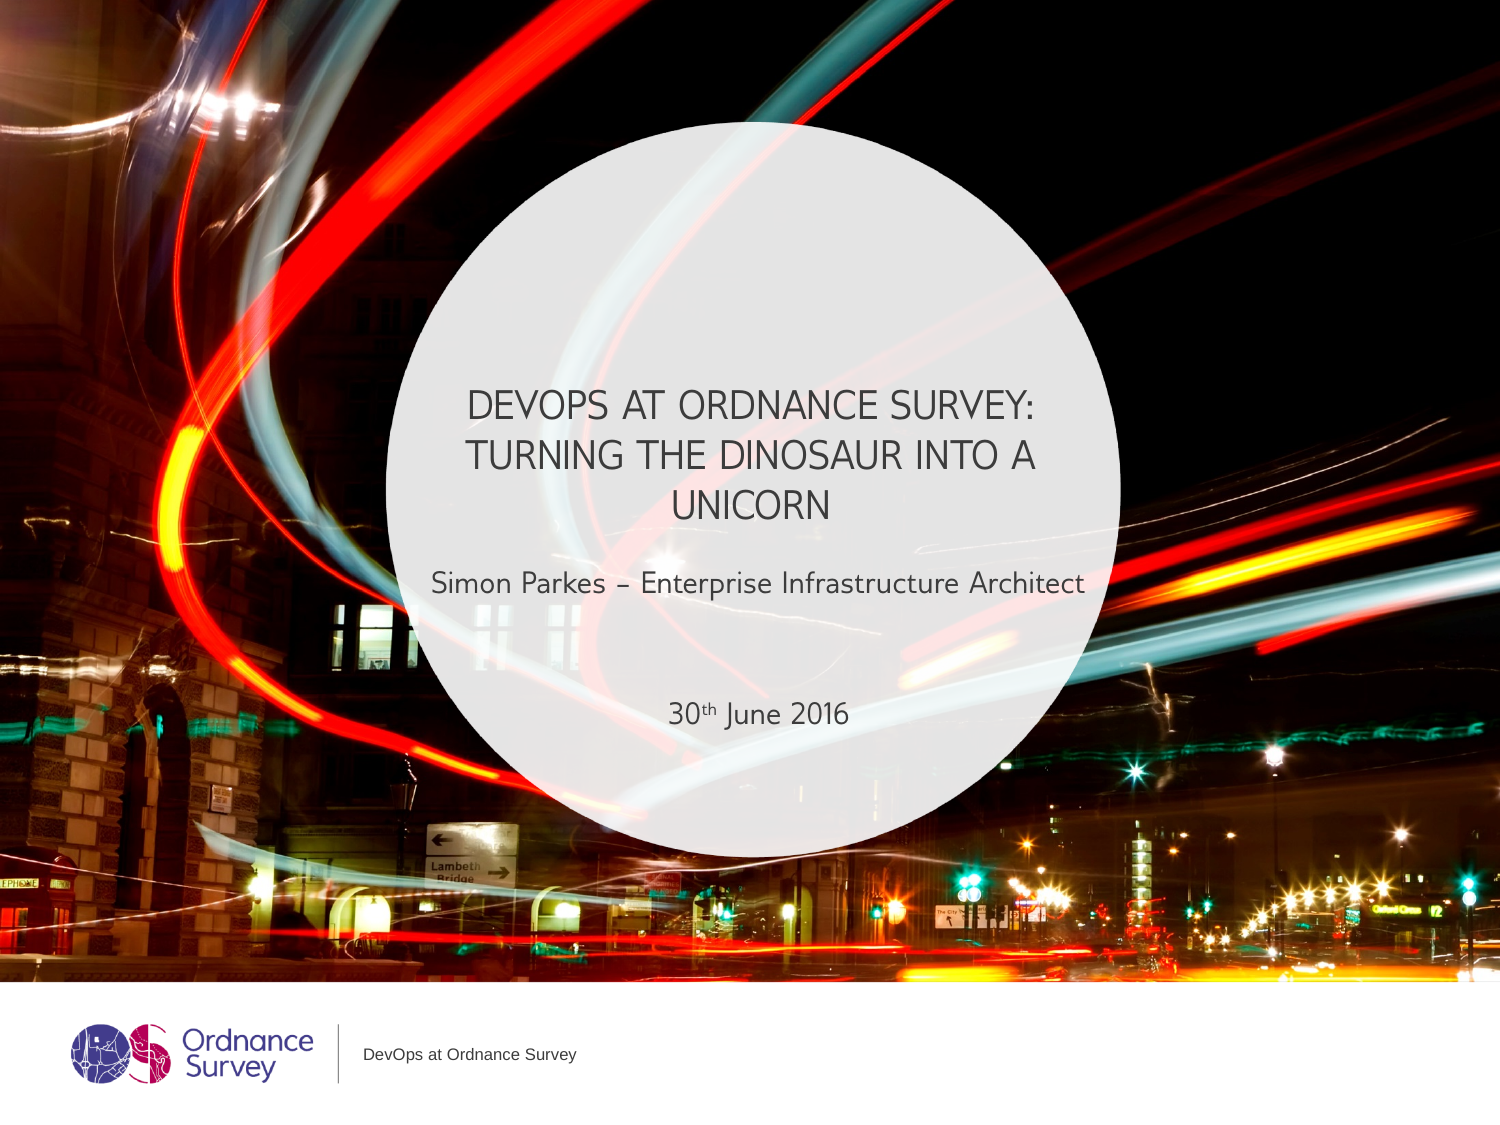

# Devops At ORDNANCE SURVEY: Turning the dinosaur into a unicorn
Simon Parkes – Enterprise Infrastructure Architect

30th June 2016

DevOps at Ordnance Survey